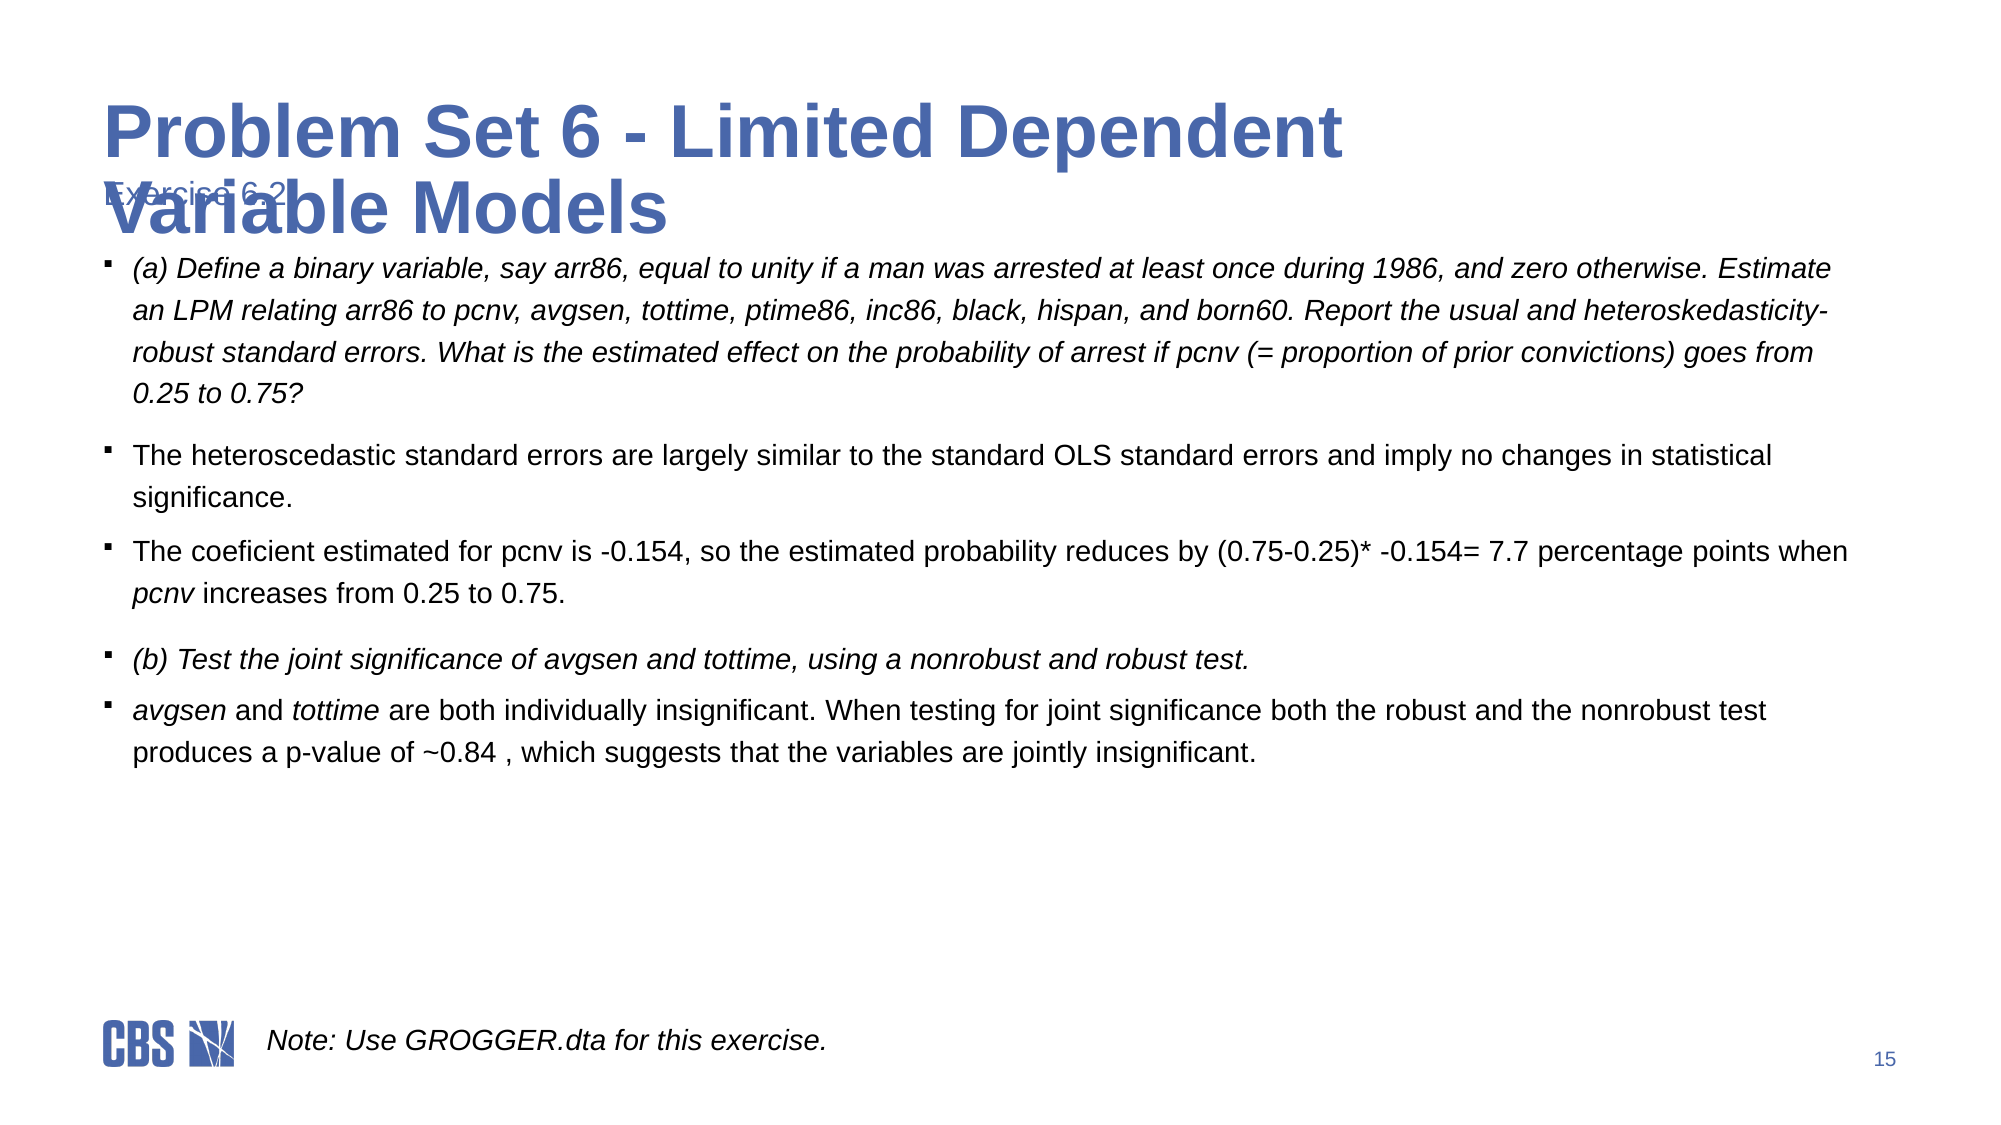

# Problem Set 6 - Limited Dependent Variable Models
Exercise 6.2
(a) Define a binary variable, say arr86, equal to unity if a man was arrested at least once during 1986, and zero otherwise. Estimate an LPM relating arr86 to pcnv, avgsen, tottime, ptime86, inc86, black, hispan, and born60. Report the usual and heteroskedasticity-robust standard errors. What is the estimated effect on the probability of arrest if pcnv (= proportion of prior convictions) goes from 0.25 to 0.75?
The heteroscedastic standard errors are largely similar to the standard OLS standard errors and imply no changes in statistical significance.
The coeficient estimated for pcnv is -0.154, so the estimated probability reduces by (0.75-0.25)* -0.154= 7.7 percentage points when pcnv increases from 0.25 to 0.75.

(b) Test the joint significance of avgsen and tottime, using a nonrobust and robust test.

avgsen and tottime are both individually insignificant. When testing for joint significance both the robust and the nonrobust test produces a p-value of ~0.84 , which suggests that the variables are jointly insignificant.

Note: Use GROGGER.dta for this exercise.
15